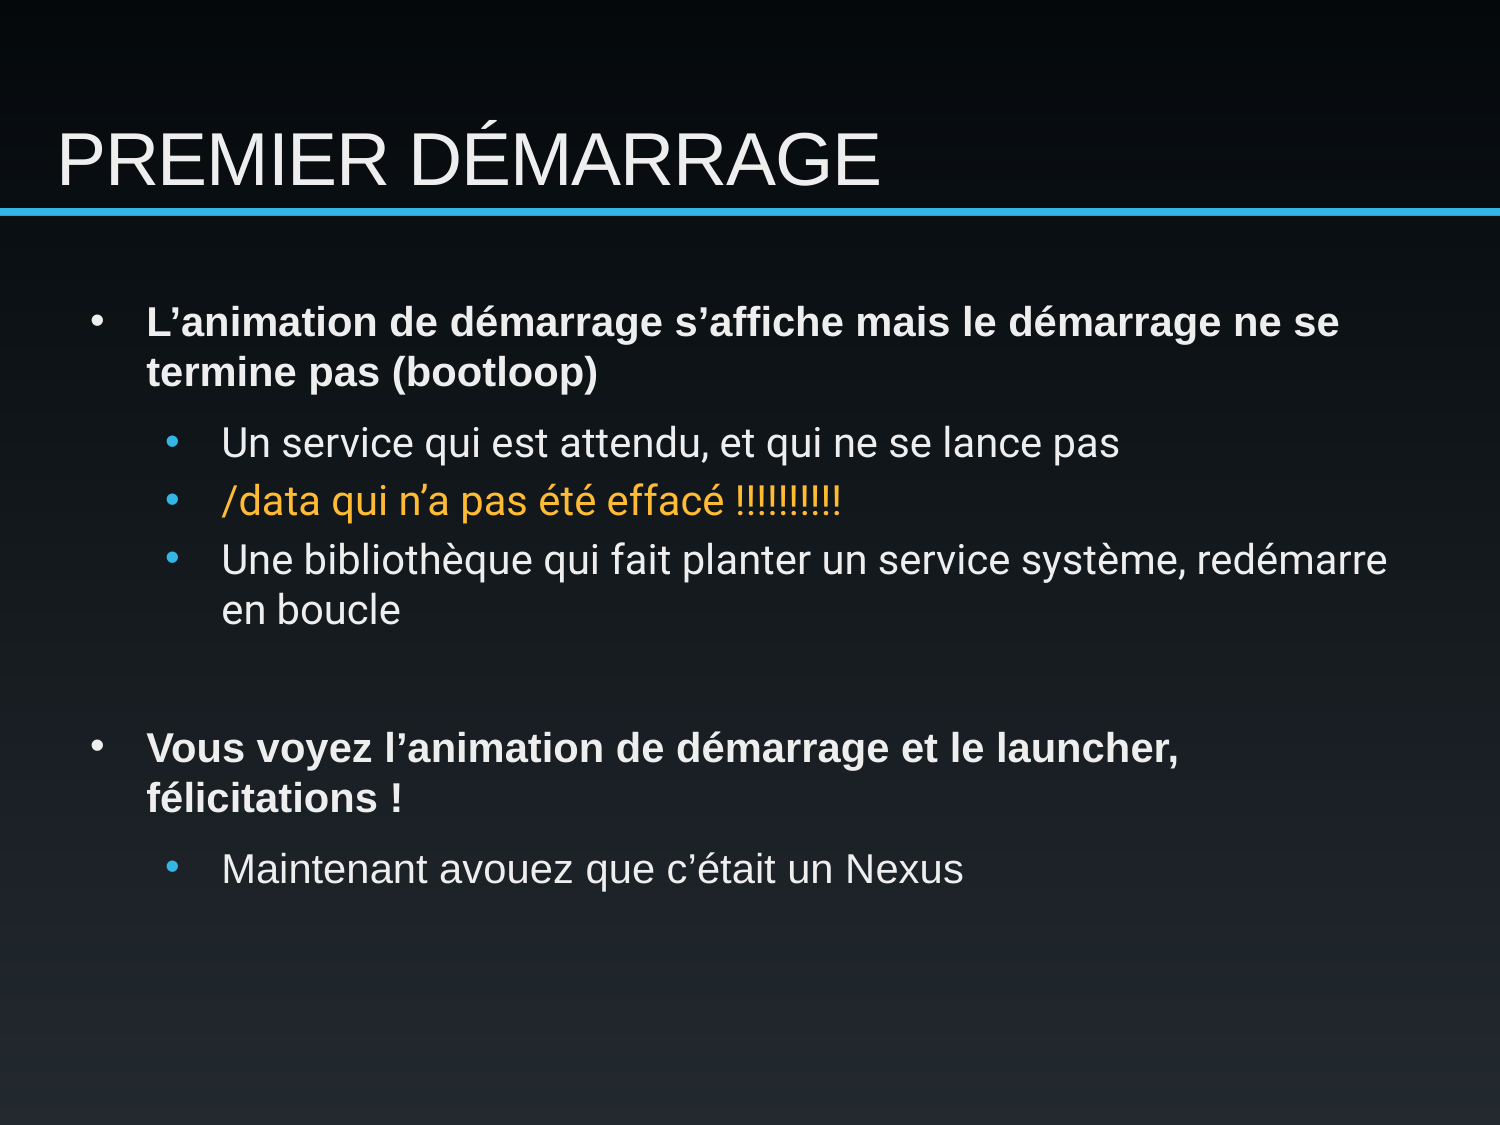

# Premier démarrage
L’animation de démarrage s’affiche mais le démarrage ne se termine pas (bootloop)
Un service qui est attendu, et qui ne se lance pas
/data qui n’a pas été effacé !!!!!!!!!!
Une bibliothèque qui fait planter un service système, redémarre en boucle

Vous voyez l’animation de démarrage et le launcher, félicitations !
Maintenant avouez que c’était un Nexus